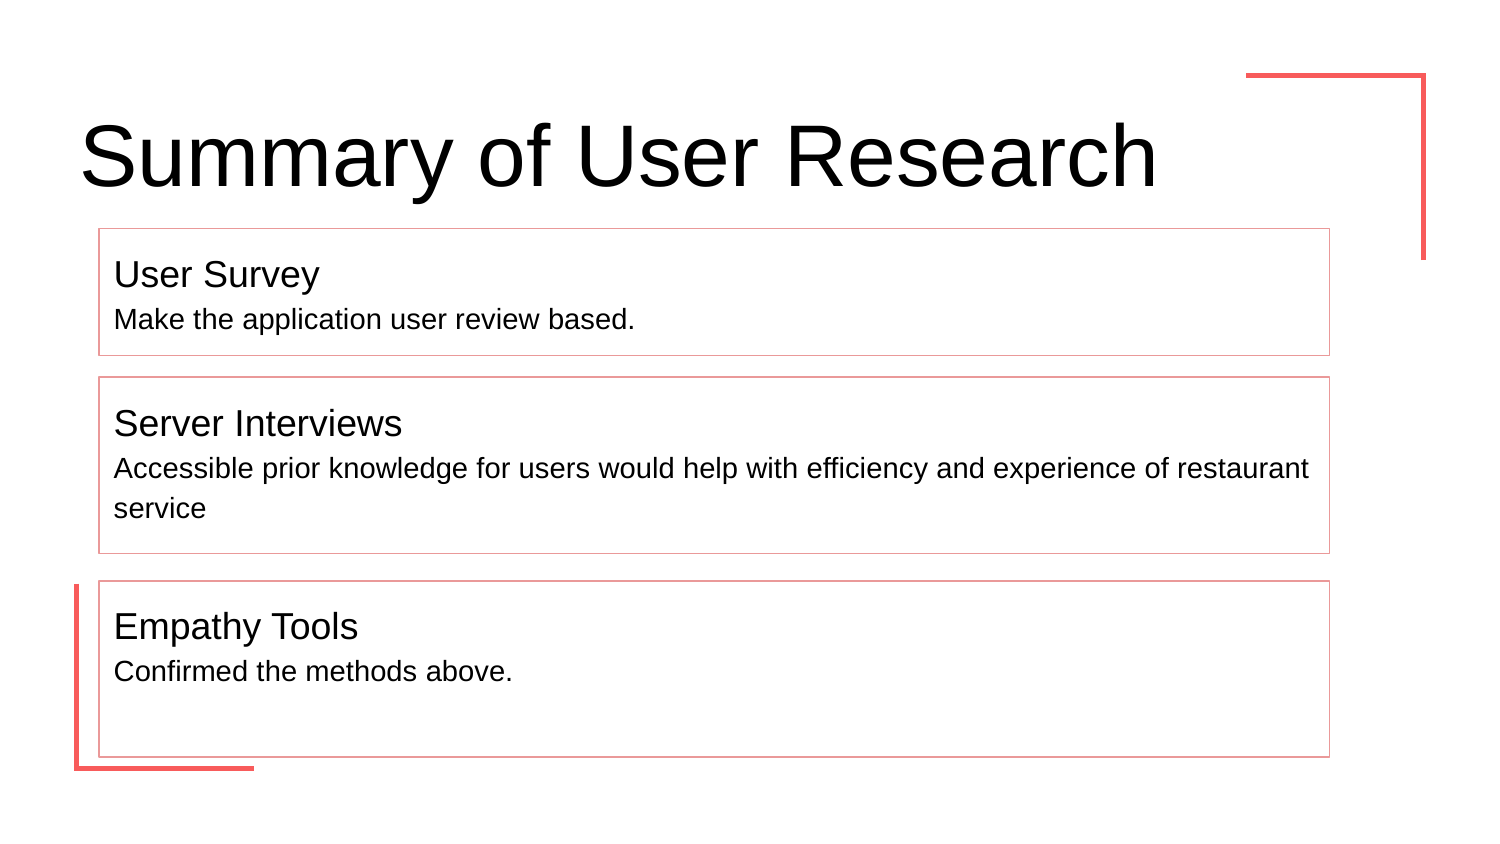

# Summary of User Research
User Survey
Make the application user review based.
Server Interviews
Accessible prior knowledge for users would help with efficiency and experience of restaurant service
Empathy Tools
Confirmed the methods above.